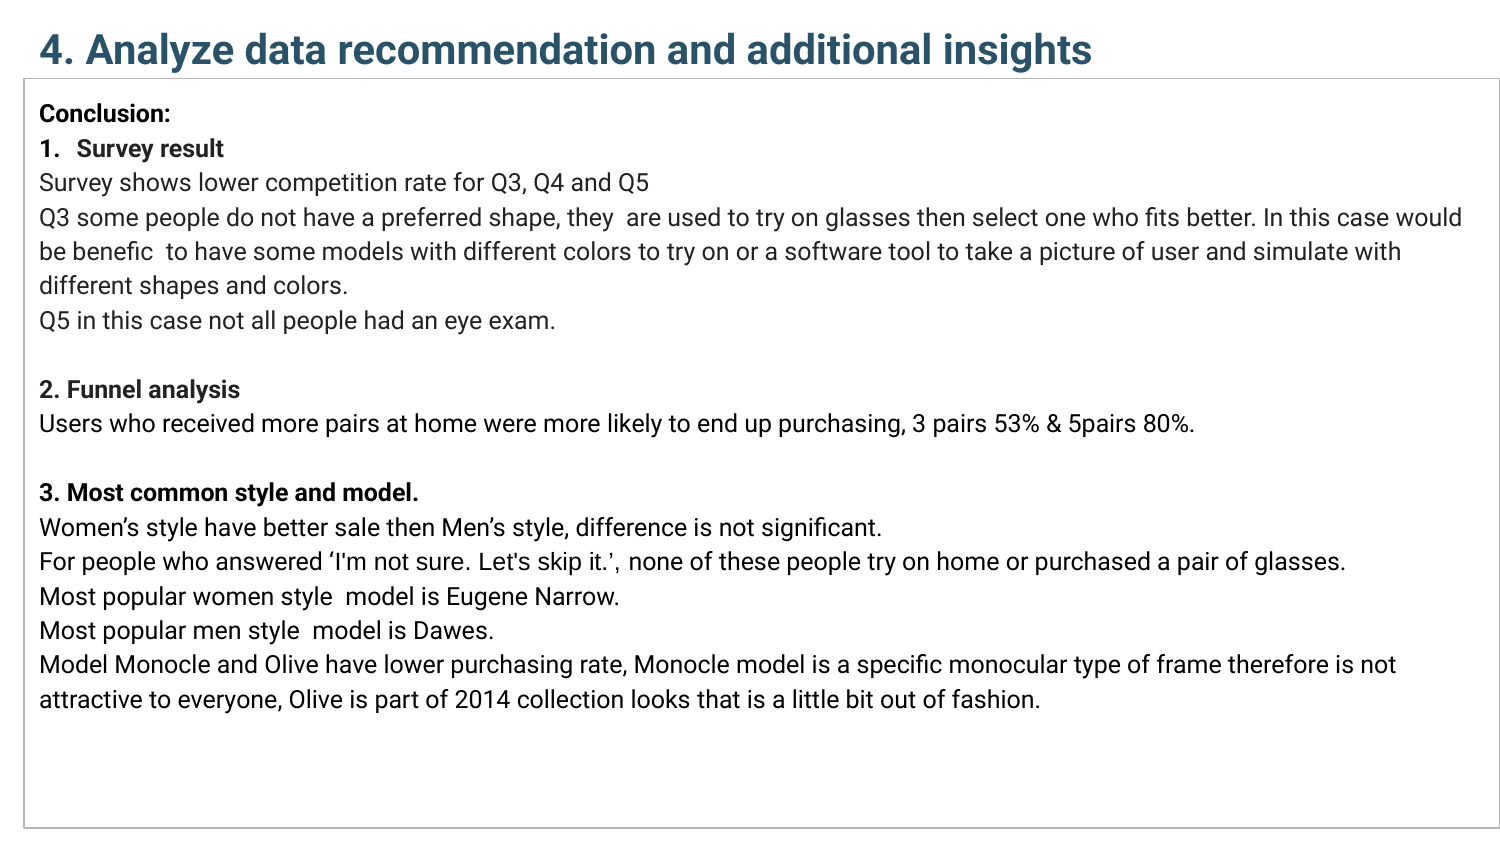

4. Analyze data recommendation and additional insights
Conclusion:
Survey result
Survey shows lower competition rate for Q3, Q4 and Q5
Q3 some people do not have a preferred shape, they  are used to try on glasses then select one who fits better. In this case would be benefic  to have some models with different colors to try on or a software tool to take a picture of user and simulate with different shapes and colors.
Q5 in this case not all people had an eye exam.

2. Funnel analysis
Users who received more pairs at home were more likely to end up purchasing, 3 pairs 53% & 5pairs 80%.

3. Most common style and model.
Women’s style have better sale then Men’s style, difference is not significant.
For people who answered ‘I'm not sure. Let's skip it.’, none of these people try on home or purchased a pair of glasses.
Most popular women style  model is Eugene Narrow.
Most popular men style  model is Dawes.
Model Monocle and Olive have lower purchasing rate, Monocle model is a specific monocular type of frame therefore is not attractive to everyone, Olive is part of 2014 collection looks that is a little bit out of fashion.